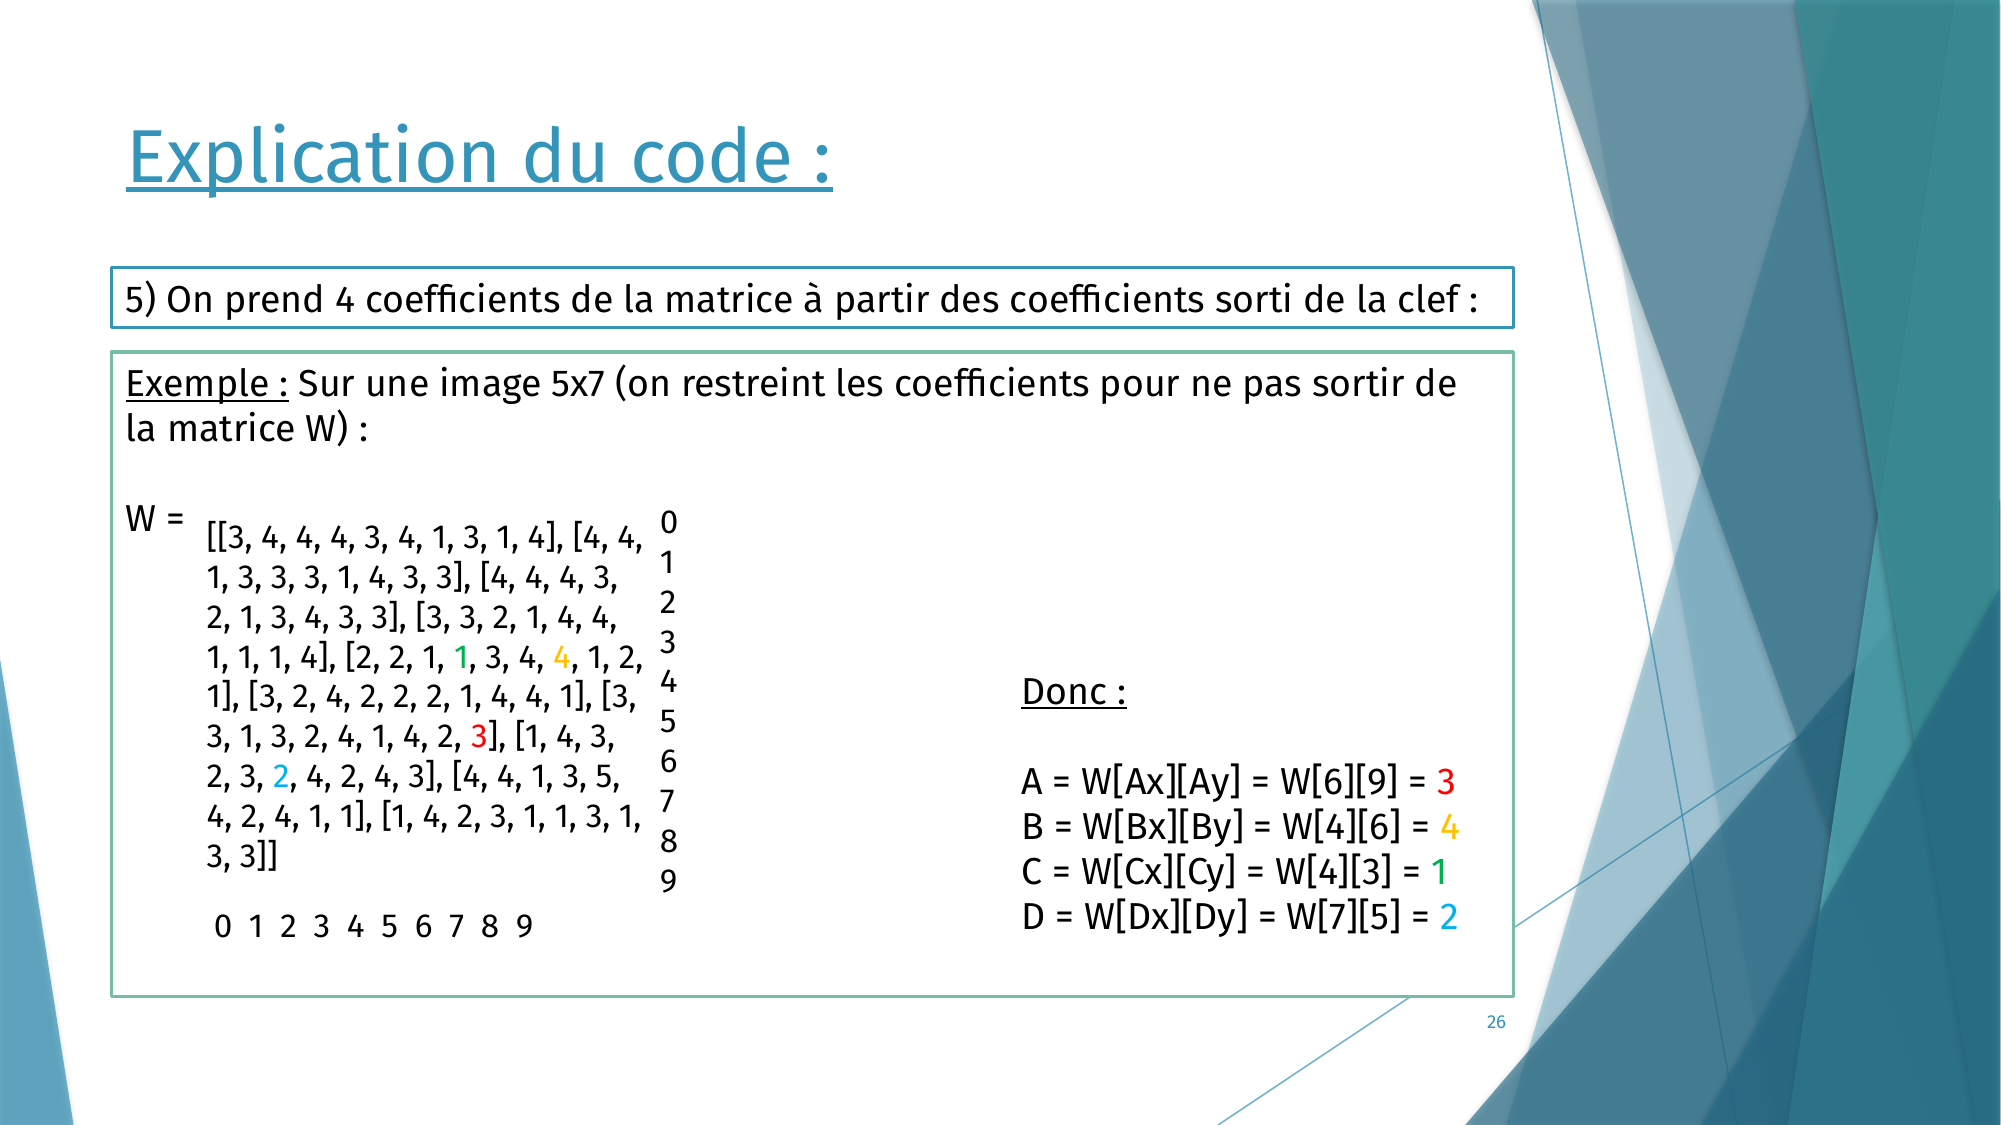

# Explication du code :
5) On prend 4 coefficients de la matrice à partir des coefficients sorti de la clef :
Exemple : Sur une image 5x7 (on restreint les coefficients pour ne pas sortir de la matrice W) :

W =

[[3, 4, 4, 4, 3, 4, 1, 3, 1, 4], [4, 4, 1, 3, 3, 3, 1, 4, 3, 3], [4, 4, 4, 3, 2, 1, 3, 4, 3, 3], [3, 3, 2, 1, 4, 4, 1, 1, 1, 4], [2, 2, 1, 1, 3, 4, 4, 1, 2, 1], [3, 2, 4, 2, 2, 2, 1, 4, 4, 1], [3, 3, 1, 3, 2, 4, 1, 4, 2, 3], [1, 4, 3, 2, 3, 2, 4, 2, 4, 3], [4, 4, 1, 3, 5, 4, 2, 4, 1, 1], [1, 4, 2, 3, 1, 1, 3, 1, 3, 3]]
0
1
2
3
4
5
6
7
8
9
Donc :

A = W[Ax][Ay] = W[6][9] = 3
B = W[Bx][By] = W[4][6] = 4
C = W[Cx][Cy] = W[4][3] = 1
D = W[Dx][Dy] = W[7][5] = 2

  0, 1, 2, 3, 4, 5, 6, 7, 8, 9
26